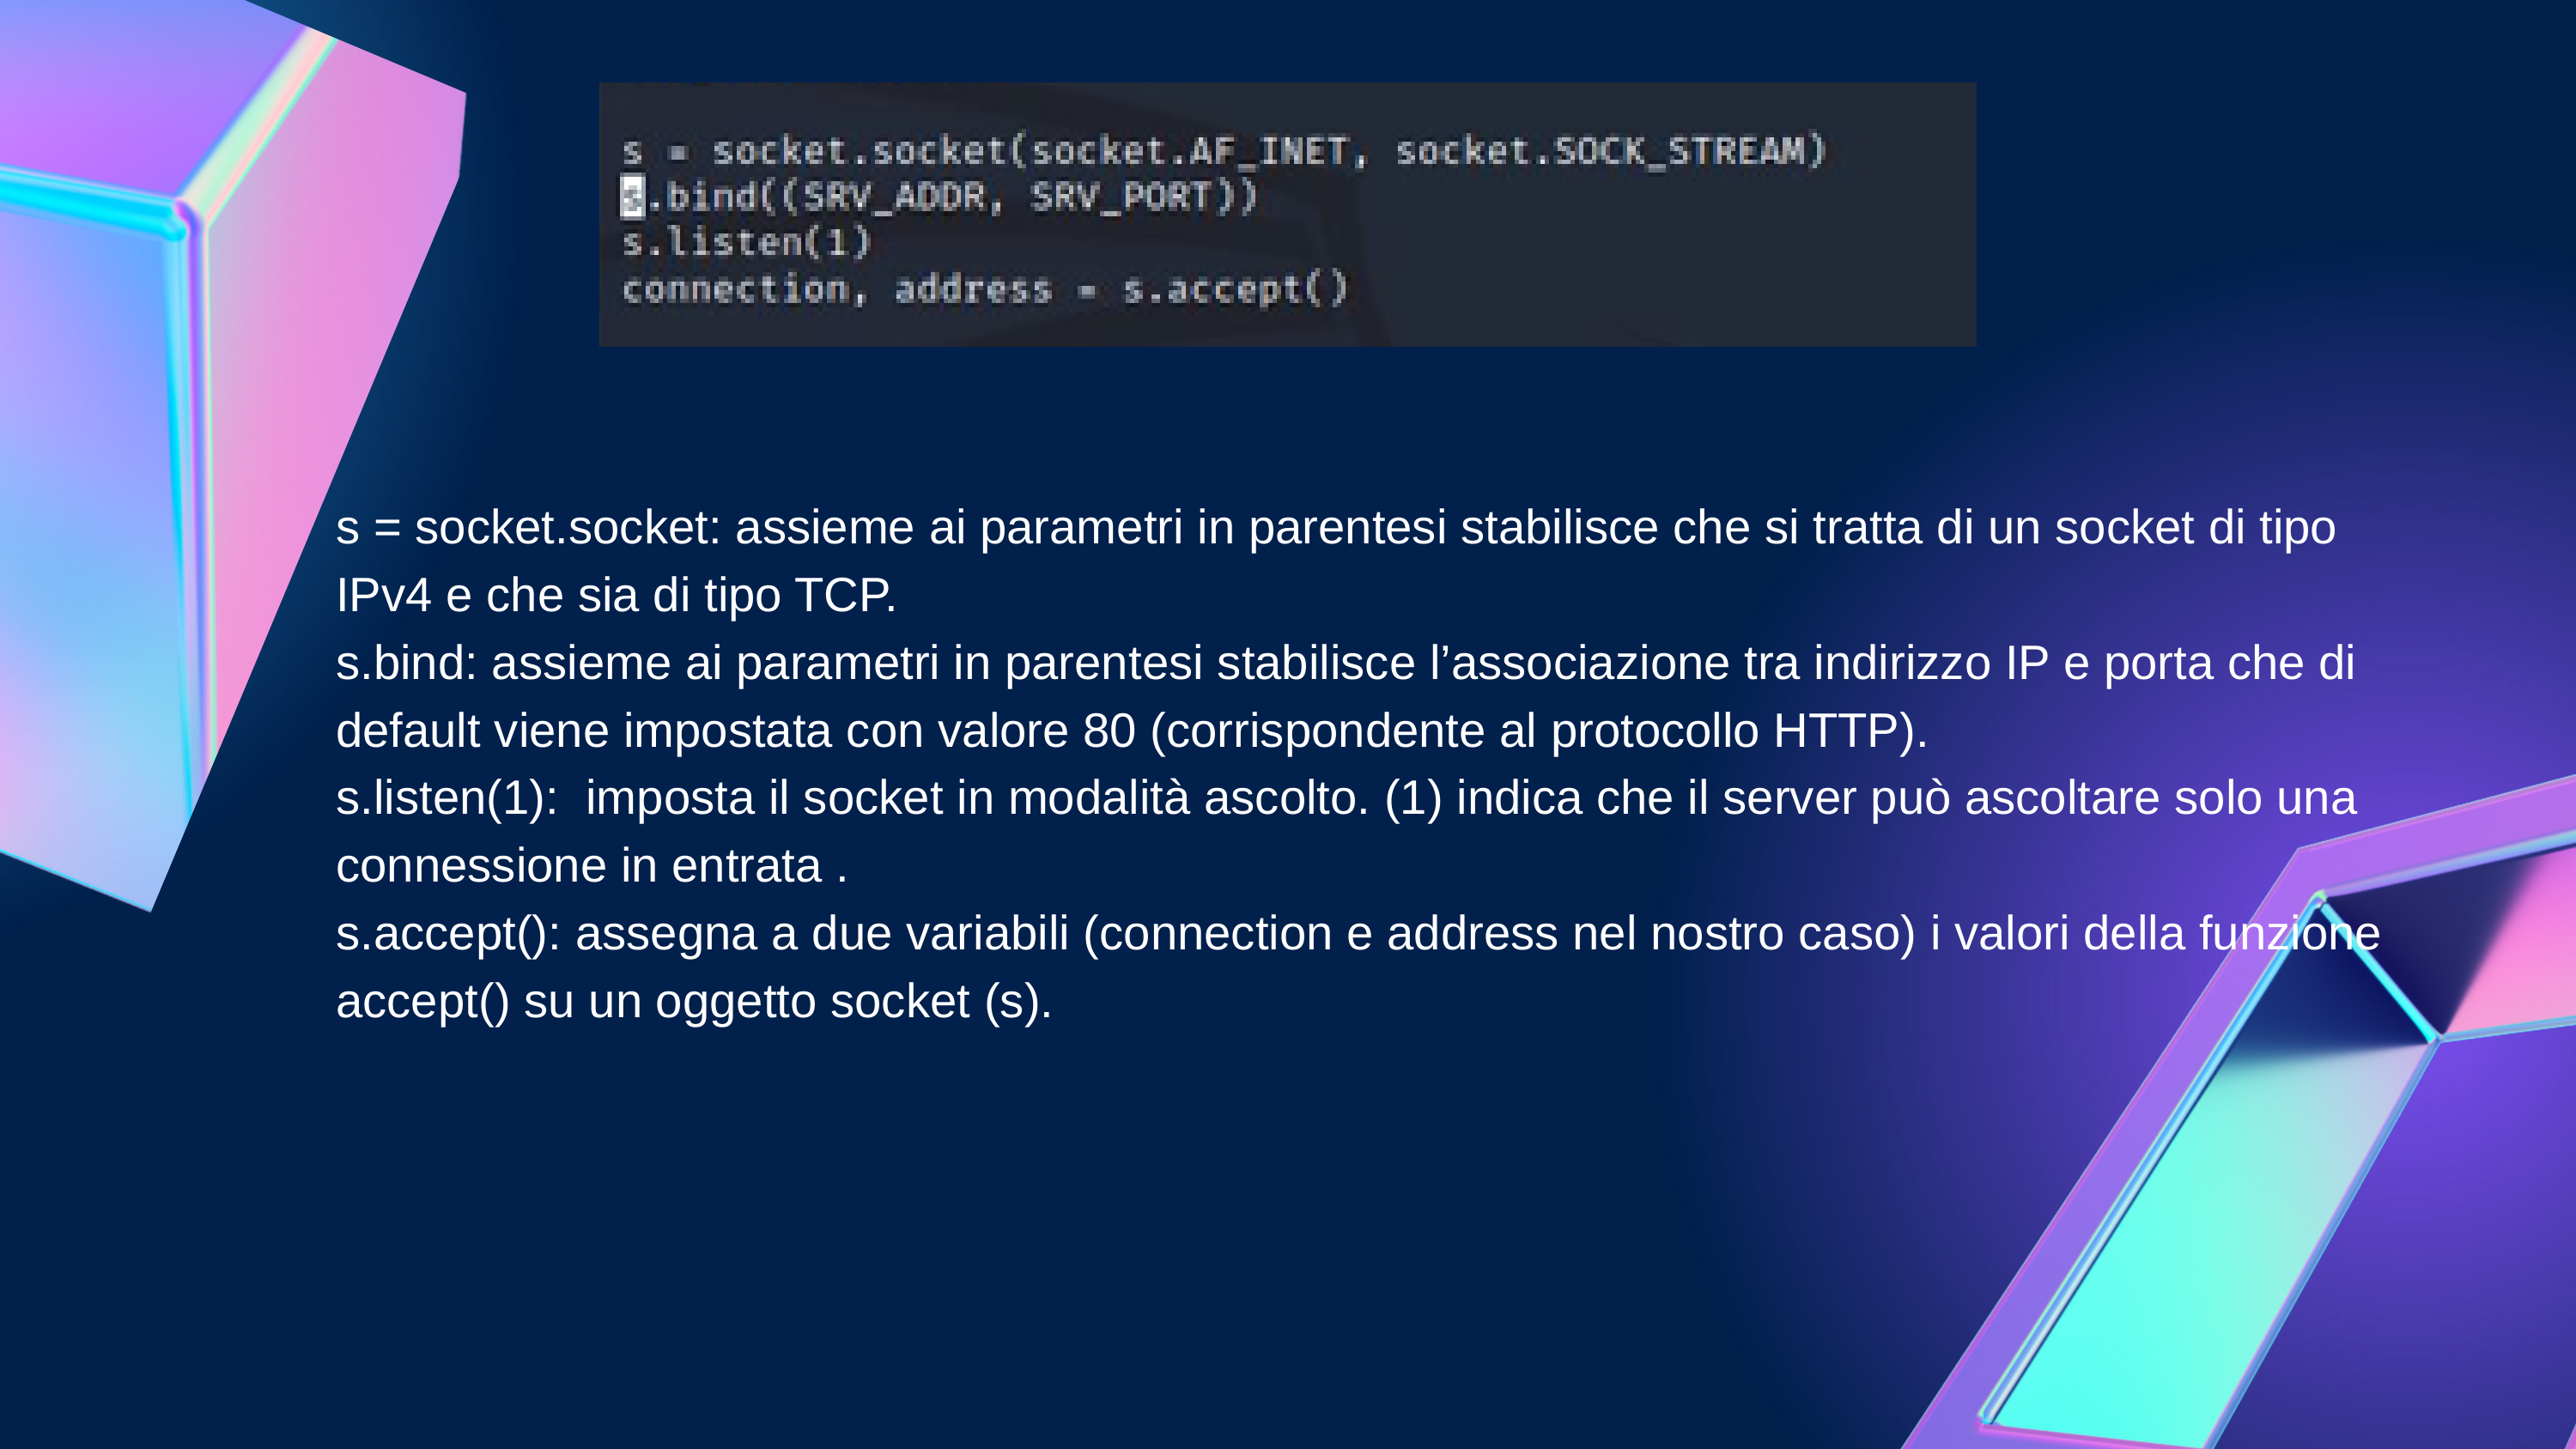

s = socket.socket: assieme ai parametri in parentesi stabilisce che si tratta di un socket di tipo IPv4 e che sia di tipo TCP.
s.bind: assieme ai parametri in parentesi stabilisce l’associazione tra indirizzo IP e porta che di default viene impostata con valore 80 (corrispondente al protocollo HTTP).
s.listen(1):  imposta il socket in modalità ascolto. (1) indica che il server può ascoltare solo una connessione in entrata .
s.accept(): assegna a due variabili (connection e address nel nostro caso) i valori della funzione accept() su un oggetto socket (s).